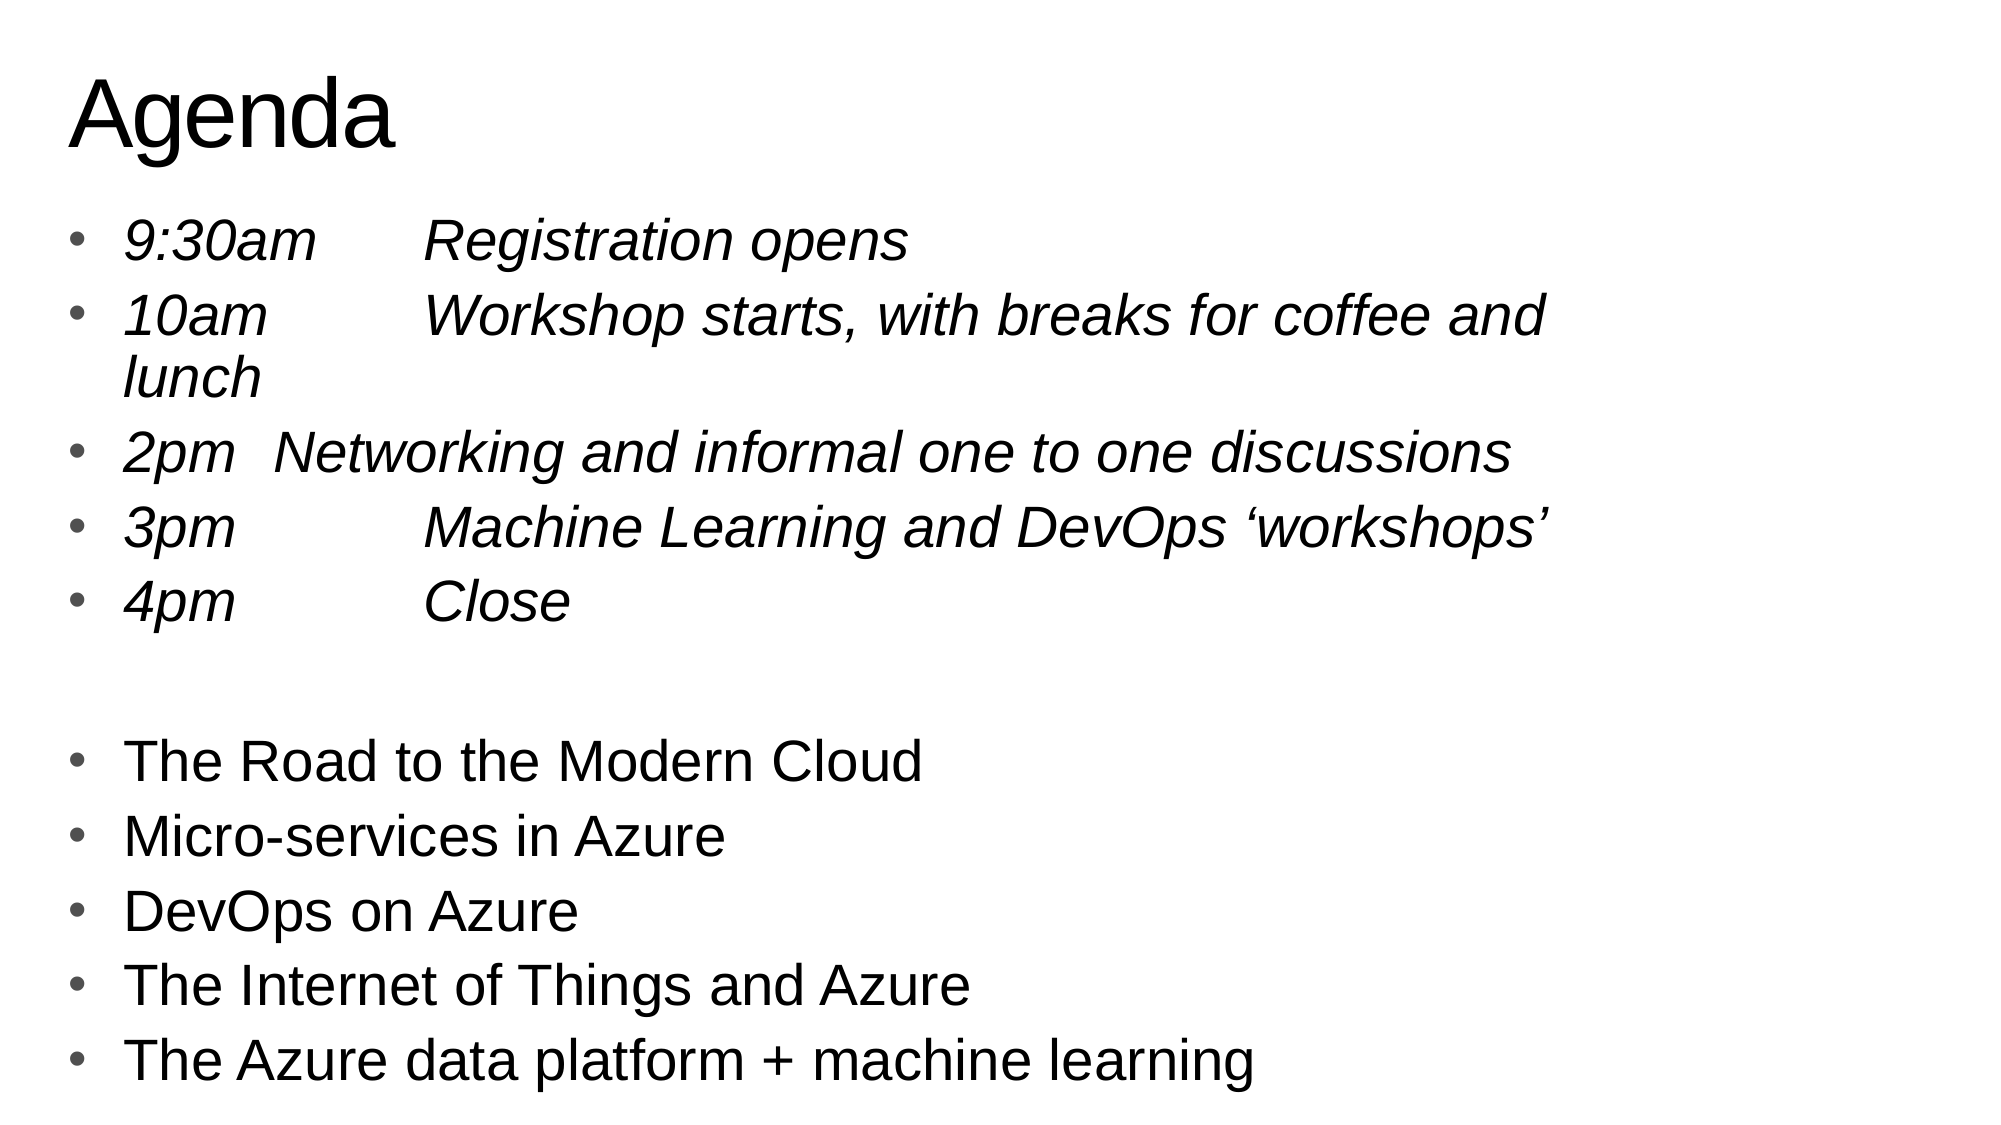

# Agenda
9:30am	Registration opens
10am    	Workshop starts, with breaks for coffee and lunch
2pm 	Networking and informal one to one discussions
3pm      	Machine Learning and DevOps ‘workshops’
4pm     	Close

The Road to the Modern Cloud
Micro-services in Azure
DevOps on Azure
The Internet of Things and Azure
The Azure data platform + machine learning